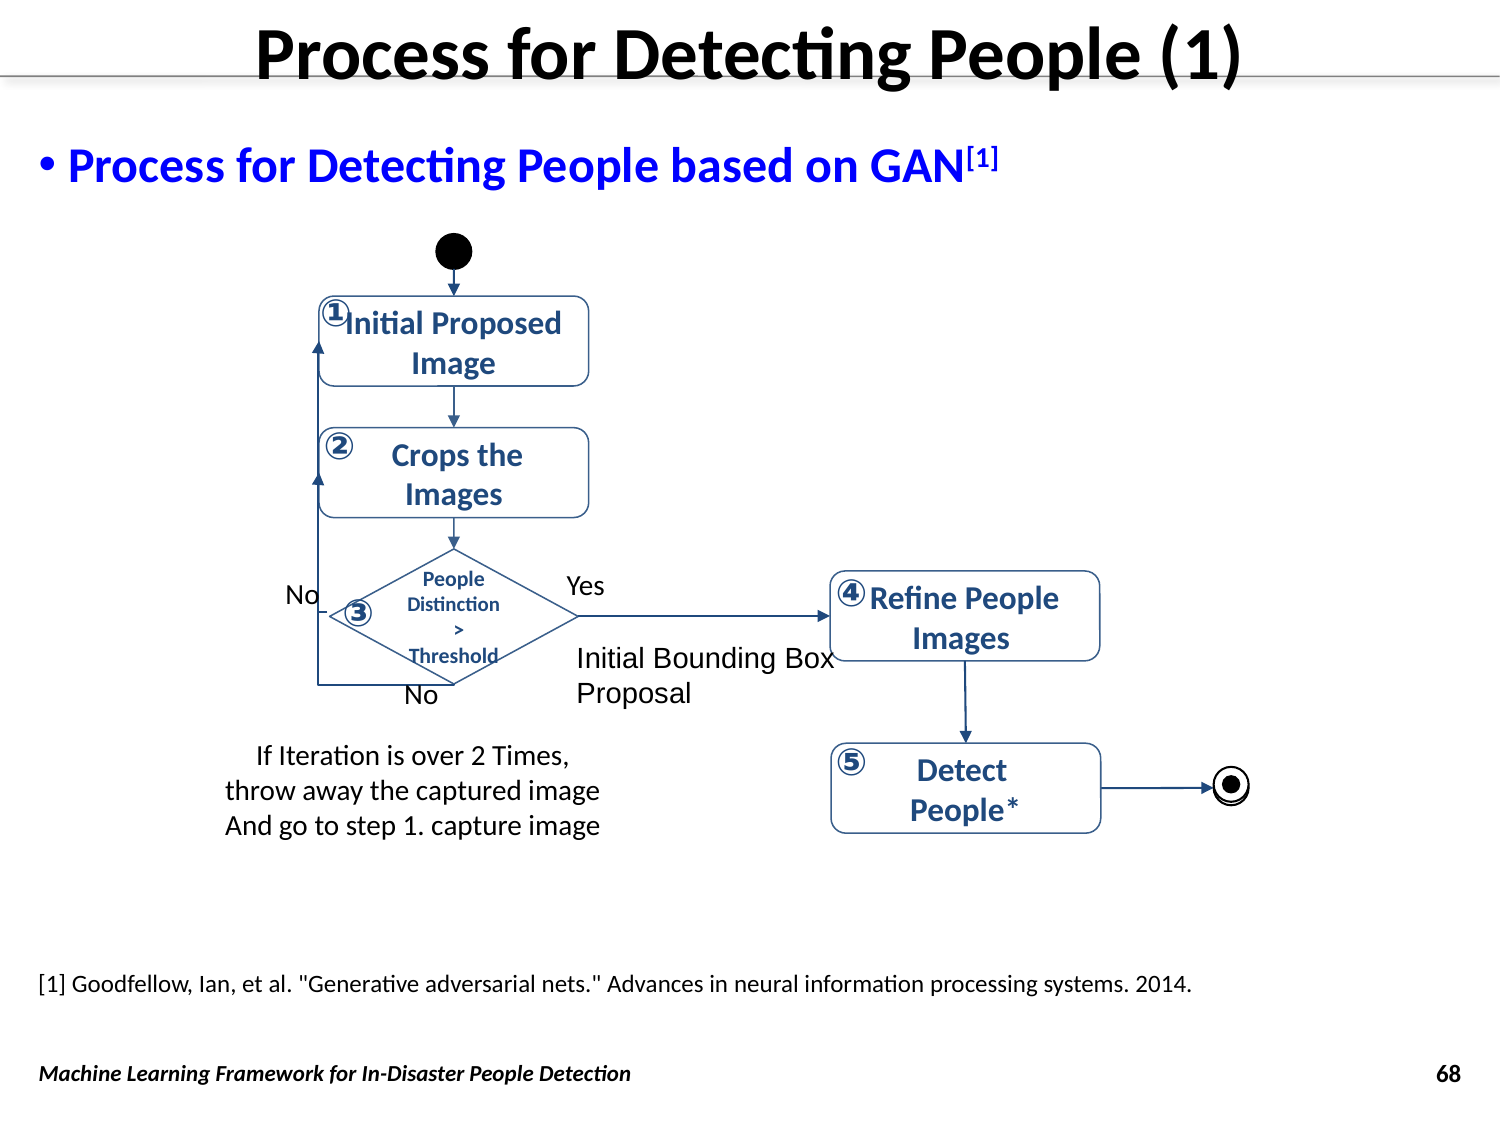

# Process for Detecting People (1)
Process for Detecting People based on GAN[1]

①
Initial Proposed
Image
②
 Crops the Images
People Distinction   > Threshold
Yes
④
No
Refine People Images
③
Initial Bounding Box Proposal
No
If Iteration is over 2 Times,
 throw away the captured image
And go to step 1. capture image
⑤
Detect
People*

[1] Goodfellow, Ian, et al. "Generative adversarial nets." Advances in neural information processing systems. 2014.
Machine Learning Framework for In-Disaster People Detection
68